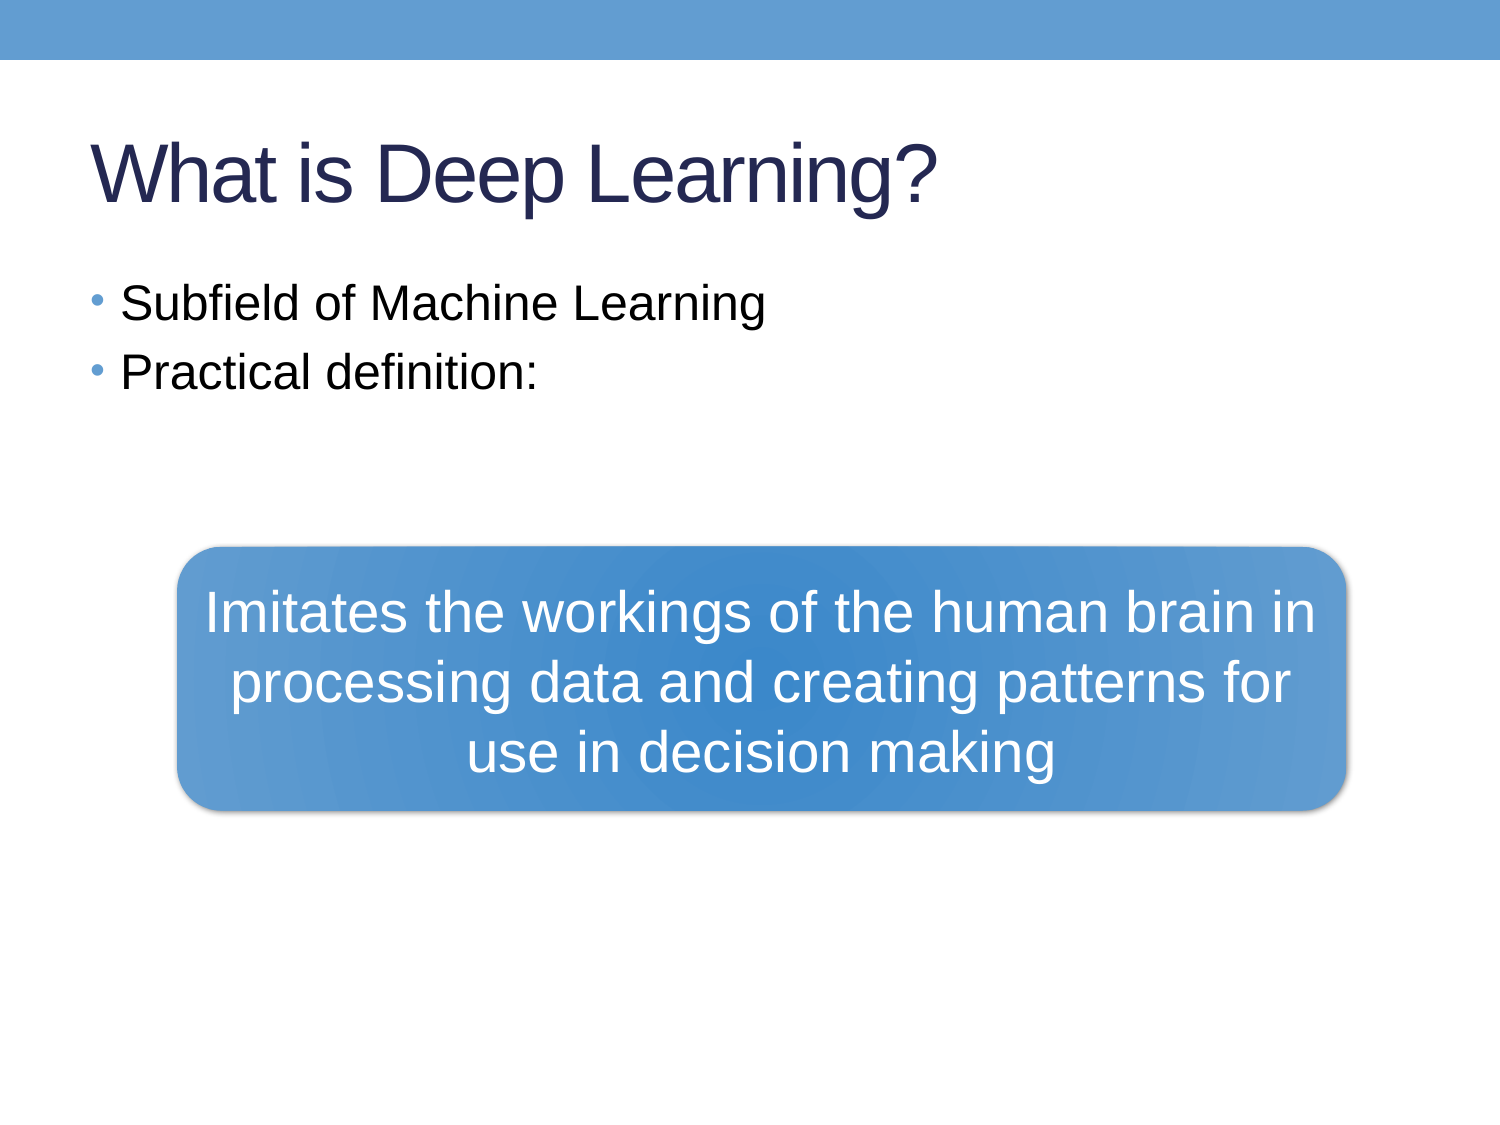

# What is Deep Learning?
Subfield of Machine Learning
Practical definition:

Imitates the workings of the human brain in processing data and creating patterns for use in decision making